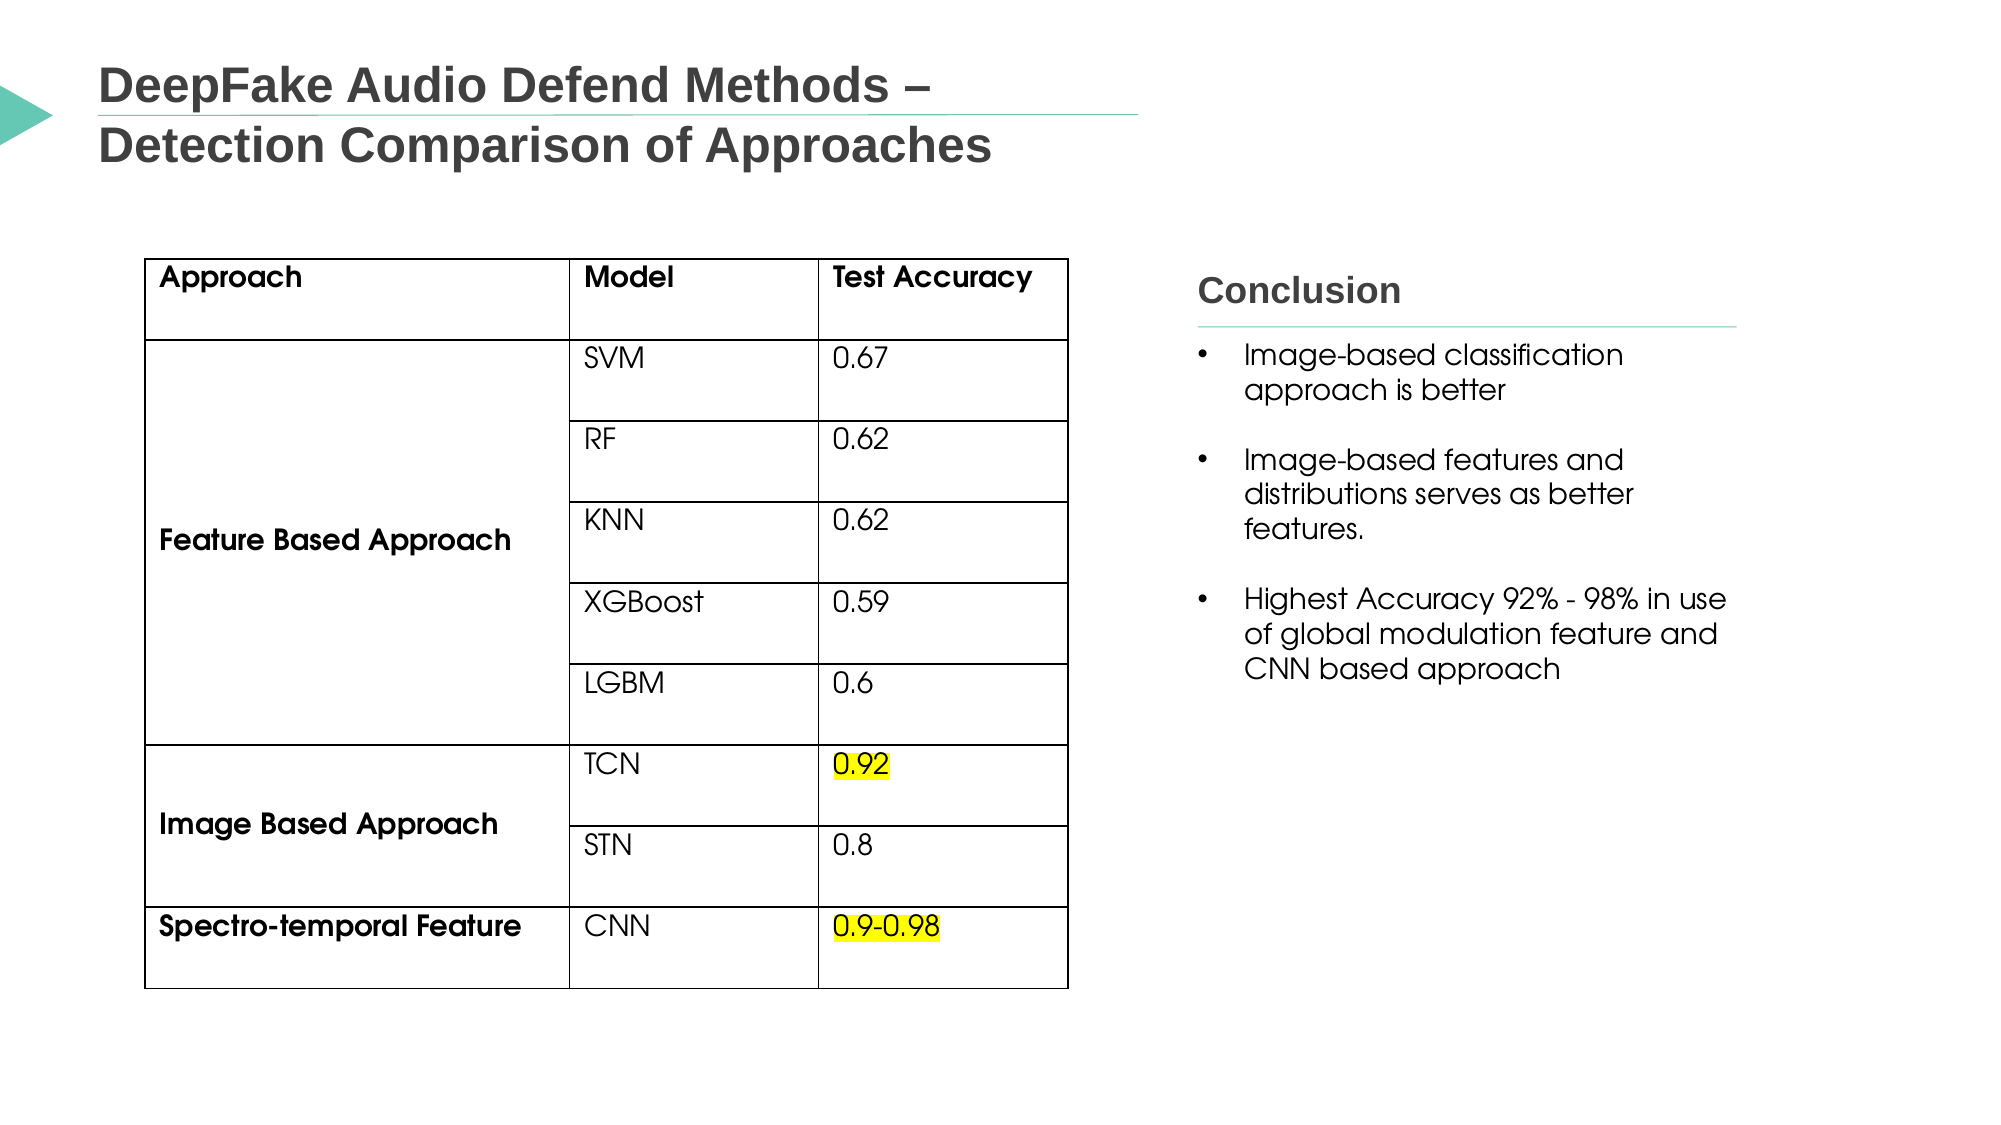

DeepFake Audio Defend Methods – Detection Comparison of Approaches

| Approach | Model | Test Accuracy |
| --- | --- | --- |
| Feature Based Approach | SVM | 0.67 |
|  | RF | 0.62 |
|  | KNN | 0.62 |
|  | XGBoost | 0.59 |
|  | LGBM | 0.6 |
| Image Based Approach | TCN | 0.92 |
|  | STN | 0.8 |
| Spectro-temporal Feature | CNN | 0.9-0.98 |
Conclusion

Image-based classification approach is better

Image-based features and distributions serves as better features.

Highest Accuracy 92% - 98% in use of global modulation feature and CNN based approach